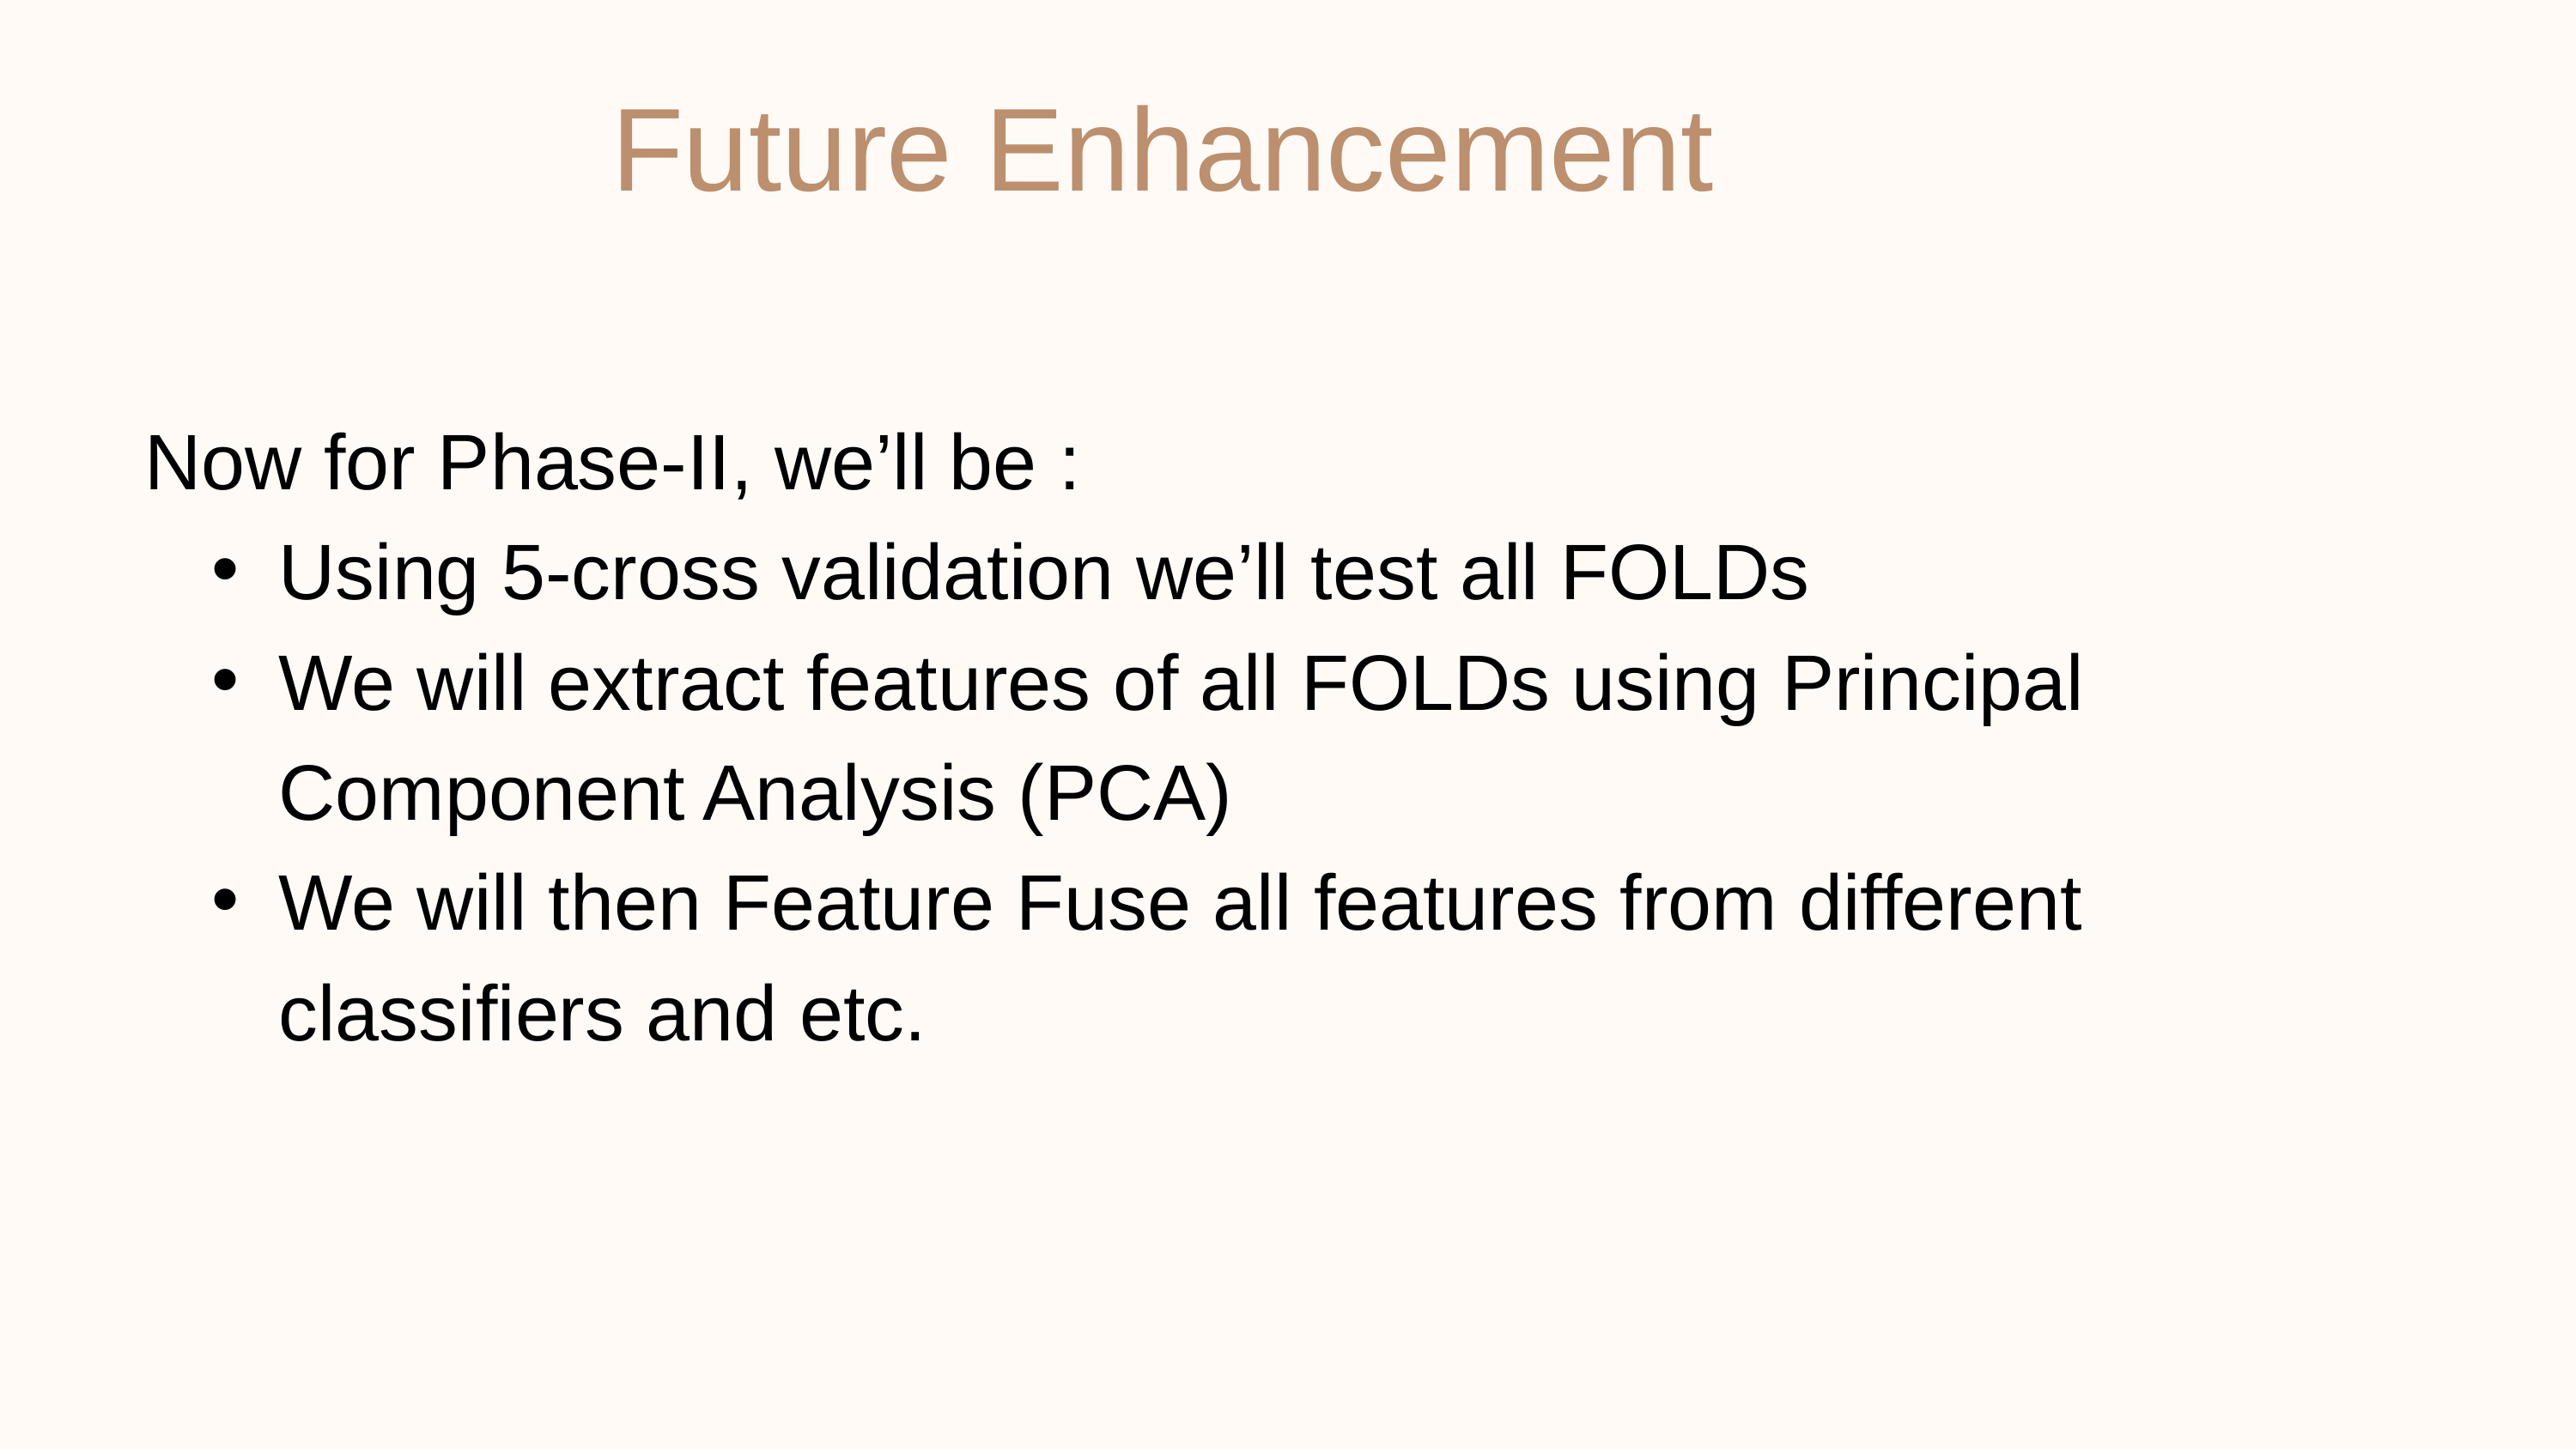

Future Enhancement
Now for Phase-II, we’ll be :
Using 5-cross validation we’ll test all FOLDs
We will extract features of all FOLDs using Principal Component Analysis (PCA)
We will then Feature Fuse all features from different classifiers and etc.